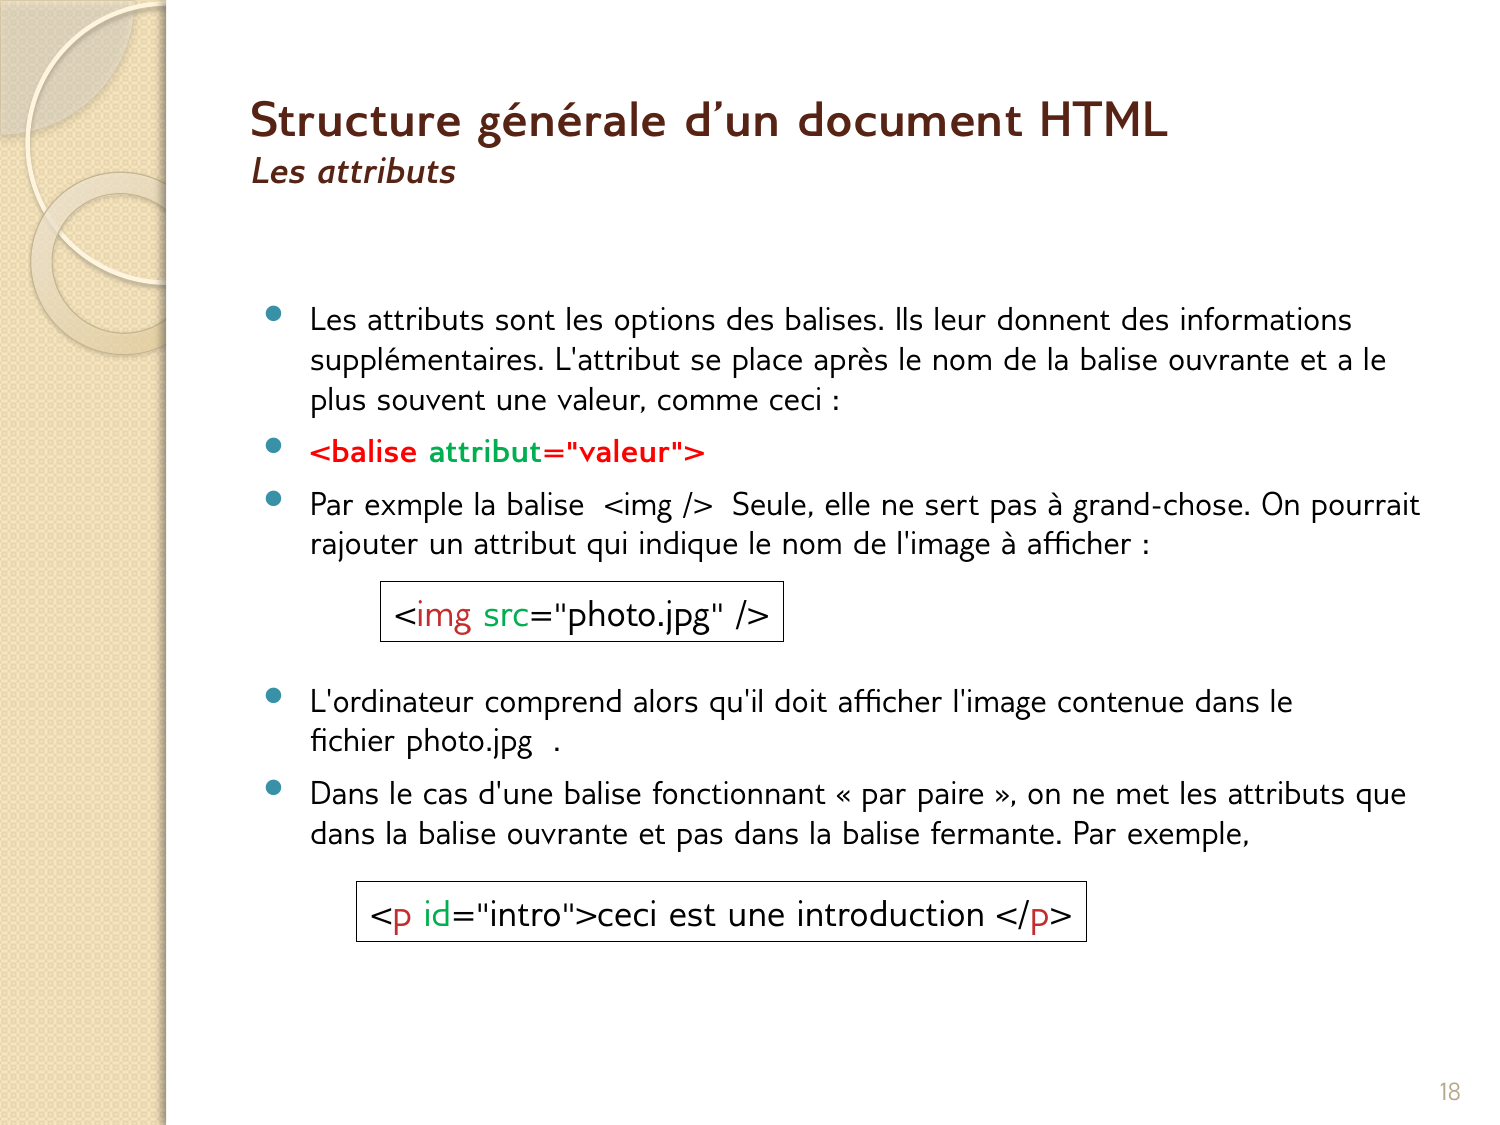

# Structure générale d’un document HTML Les attributs

Les attributs sont les options des balises. Ils leur donnent des informations supplémentaires. L'attribut se place après le nom de la balise ouvrante et a le plus souvent une valeur, comme ceci :
<balise attribut="valeur">
Par exmple la balise  <img />  Seule, elle ne sert pas à grand-chose. On pourrait rajouter un attribut qui indique le nom de l'image à afficher :

L'ordinateur comprend alors qu'il doit afficher l'image contenue dans le fichier photo.jpg  .
Dans le cas d'une balise fonctionnant « par paire », on ne met les attributs que dans la balise ouvrante et pas dans la balise fermante. Par exemple,

<img src="photo.jpg" />
<p id="intro">ceci est une introduction </p>
18